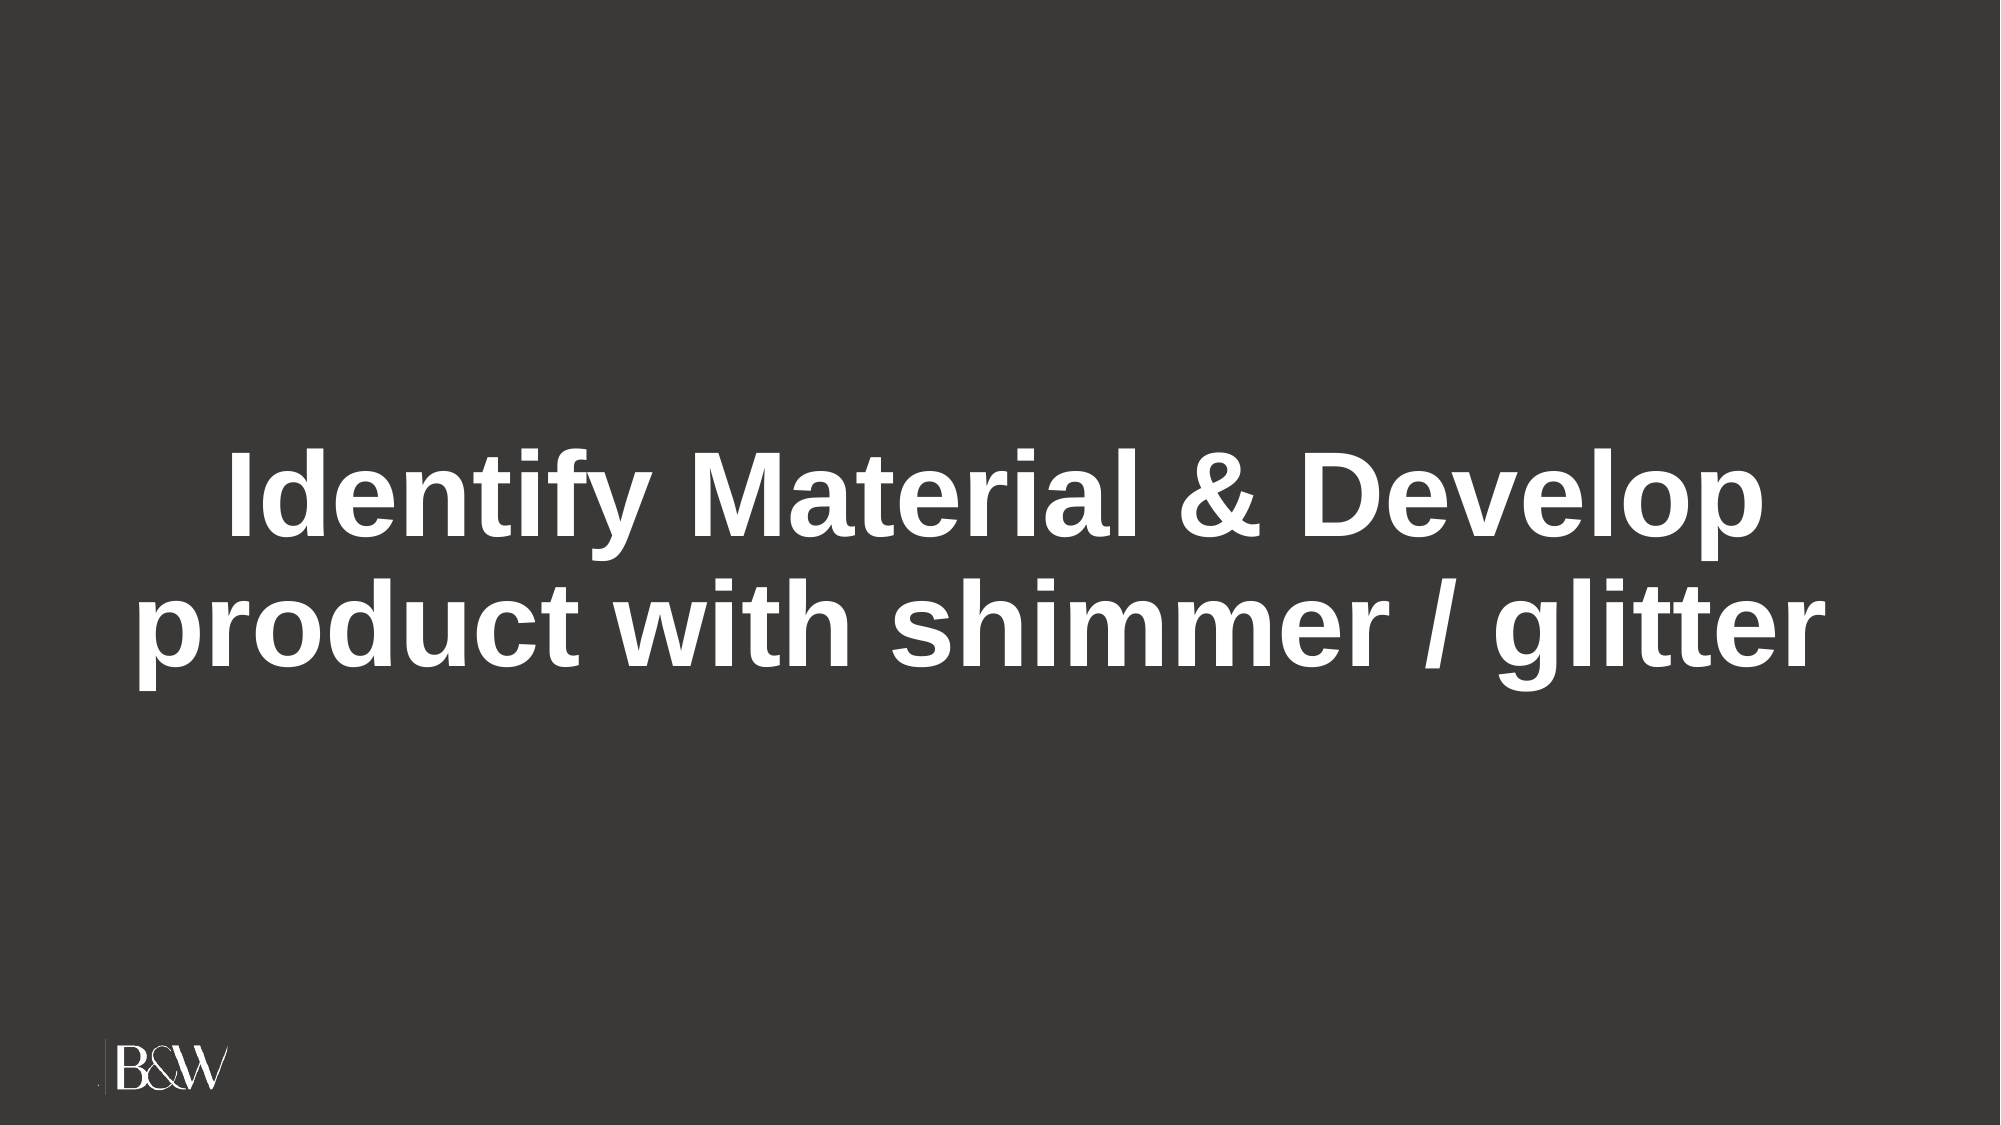

Identify Material & Develop product with shimmer / glitter